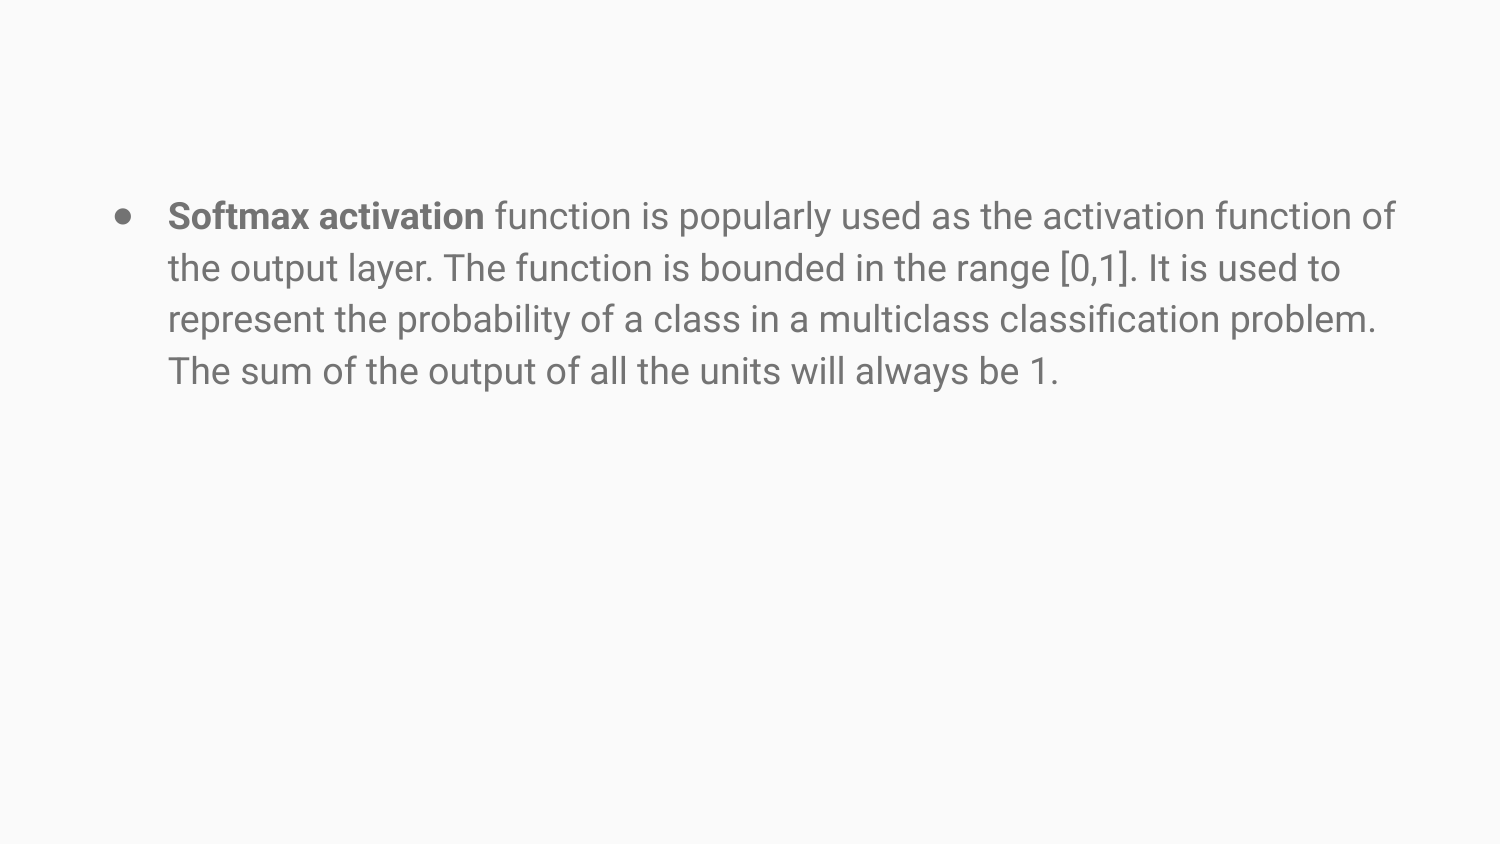

Softmax activation function is popularly used as the activation function of the output layer. The function is bounded in the range [0,1]. It is used to represent the probability of a class in a multiclass classification problem. The sum of the output of all the units will always be 1.